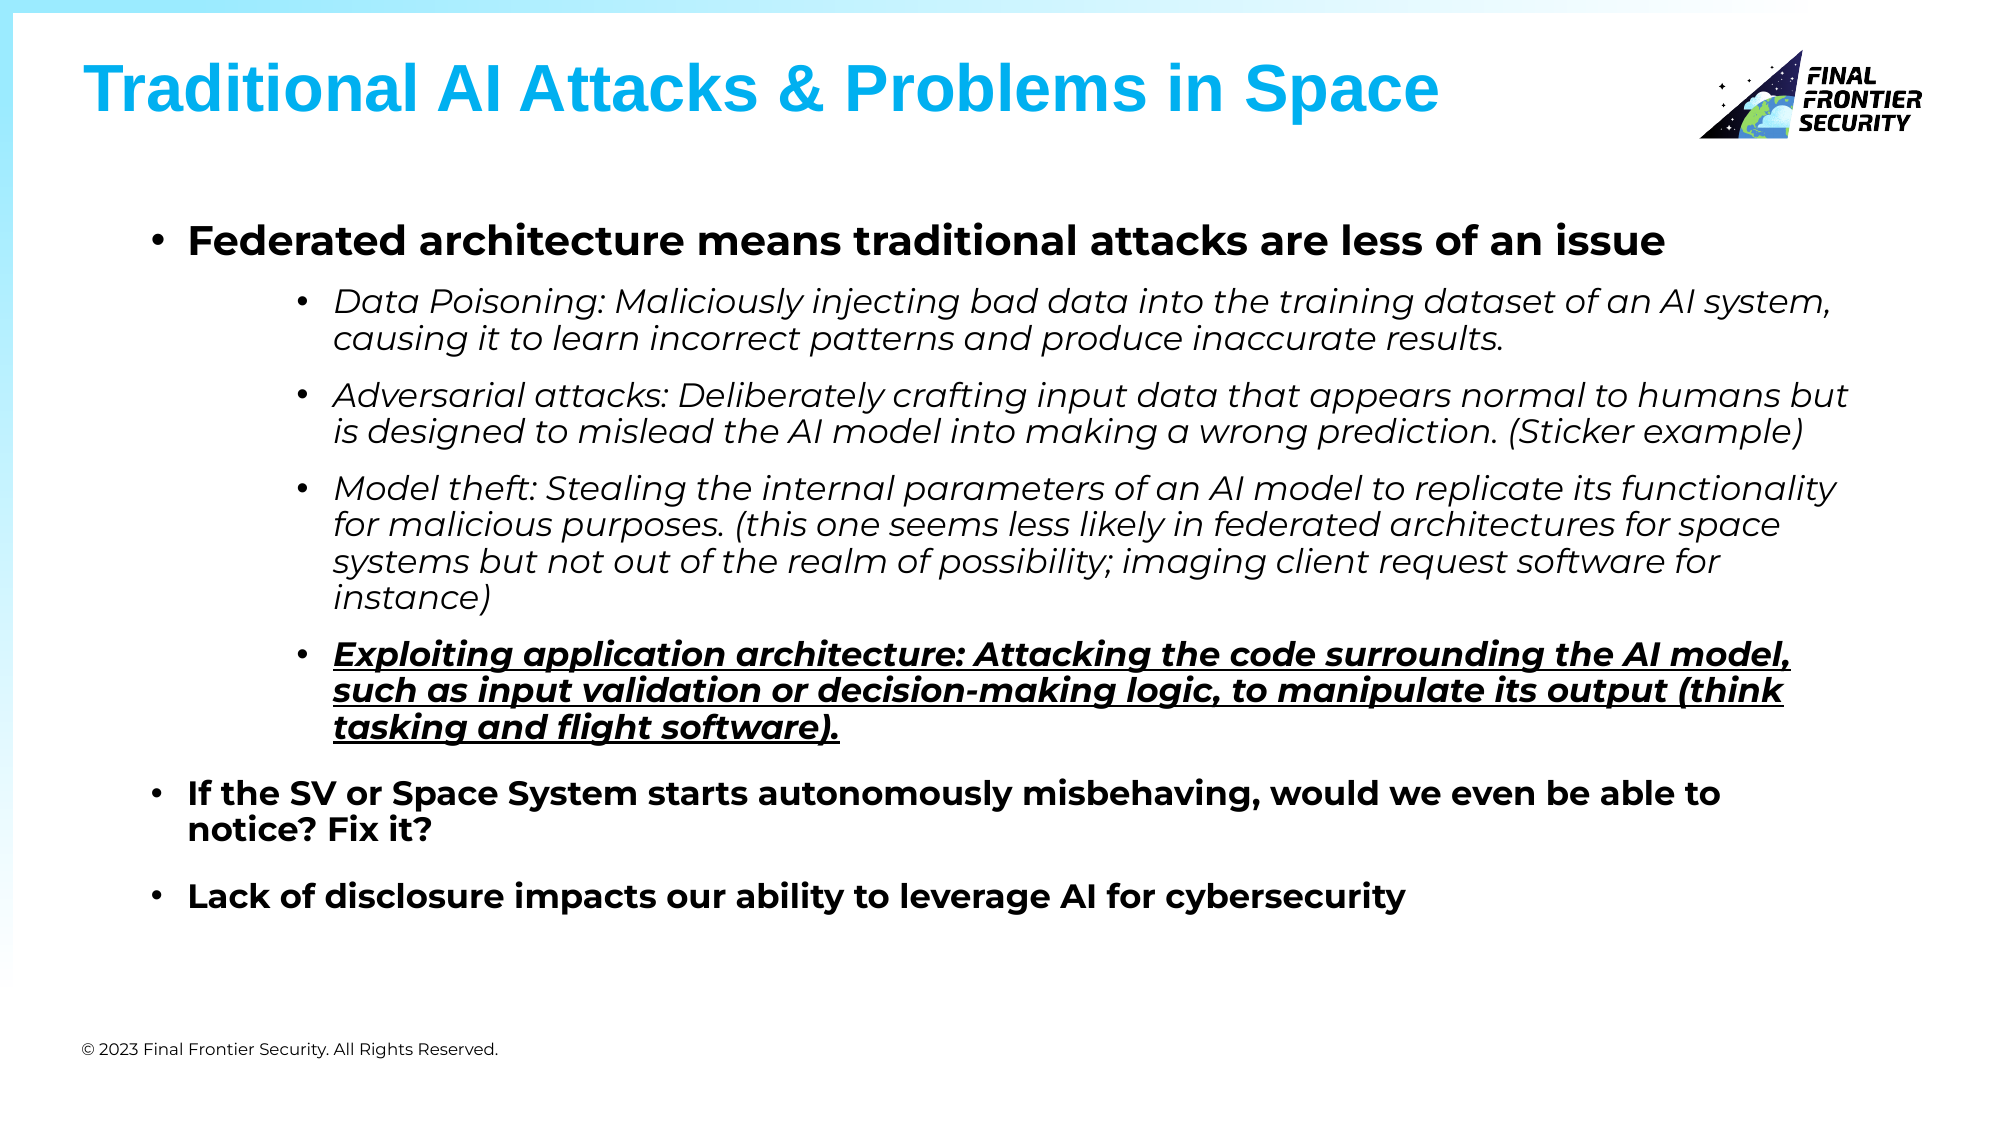

# Traditional AI Attacks & Problems in Space
Federated architecture means traditional attacks are less of an issue
Data Poisoning: Maliciously injecting bad data into the training dataset of an AI system, causing it to learn incorrect patterns and produce inaccurate results.
Adversarial attacks: Deliberately crafting input data that appears normal to humans but is designed to mislead the AI model into making a wrong prediction. (Sticker example)
Model theft: Stealing the internal parameters of an AI model to replicate its functionality for malicious purposes. (this one seems less likely in federated architectures for space systems but not out of the realm of possibility; imaging client request software for instance)
Exploiting application architecture: Attacking the code surrounding the AI model, such as input validation or decision-making logic, to manipulate its output (think tasking and flight software).
If the SV or Space System starts autonomously misbehaving, would we even be able to notice? Fix it?
Lack of disclosure impacts our ability to leverage AI for cybersecurity